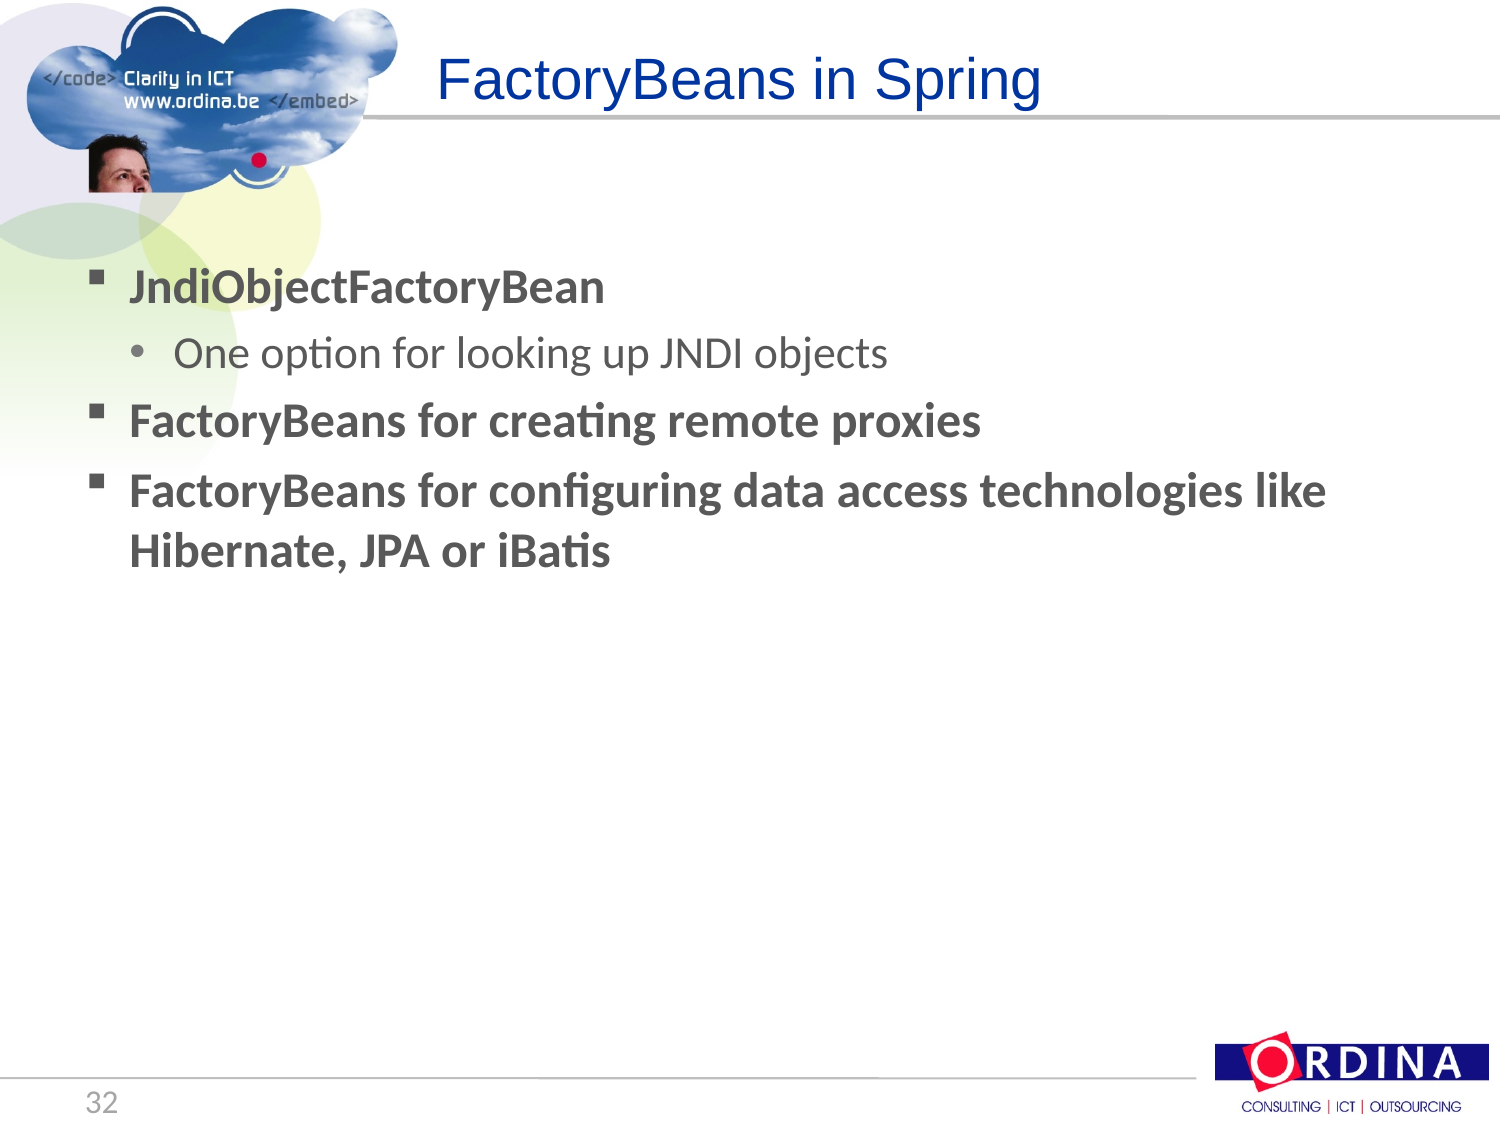

# FactoryBeans in Spring
JndiObjectFactoryBean
One option for looking up JNDI objects
FactoryBeans for creating remote proxies
FactoryBeans for configuring data access technologies like Hibernate, JPA or iBatis
32